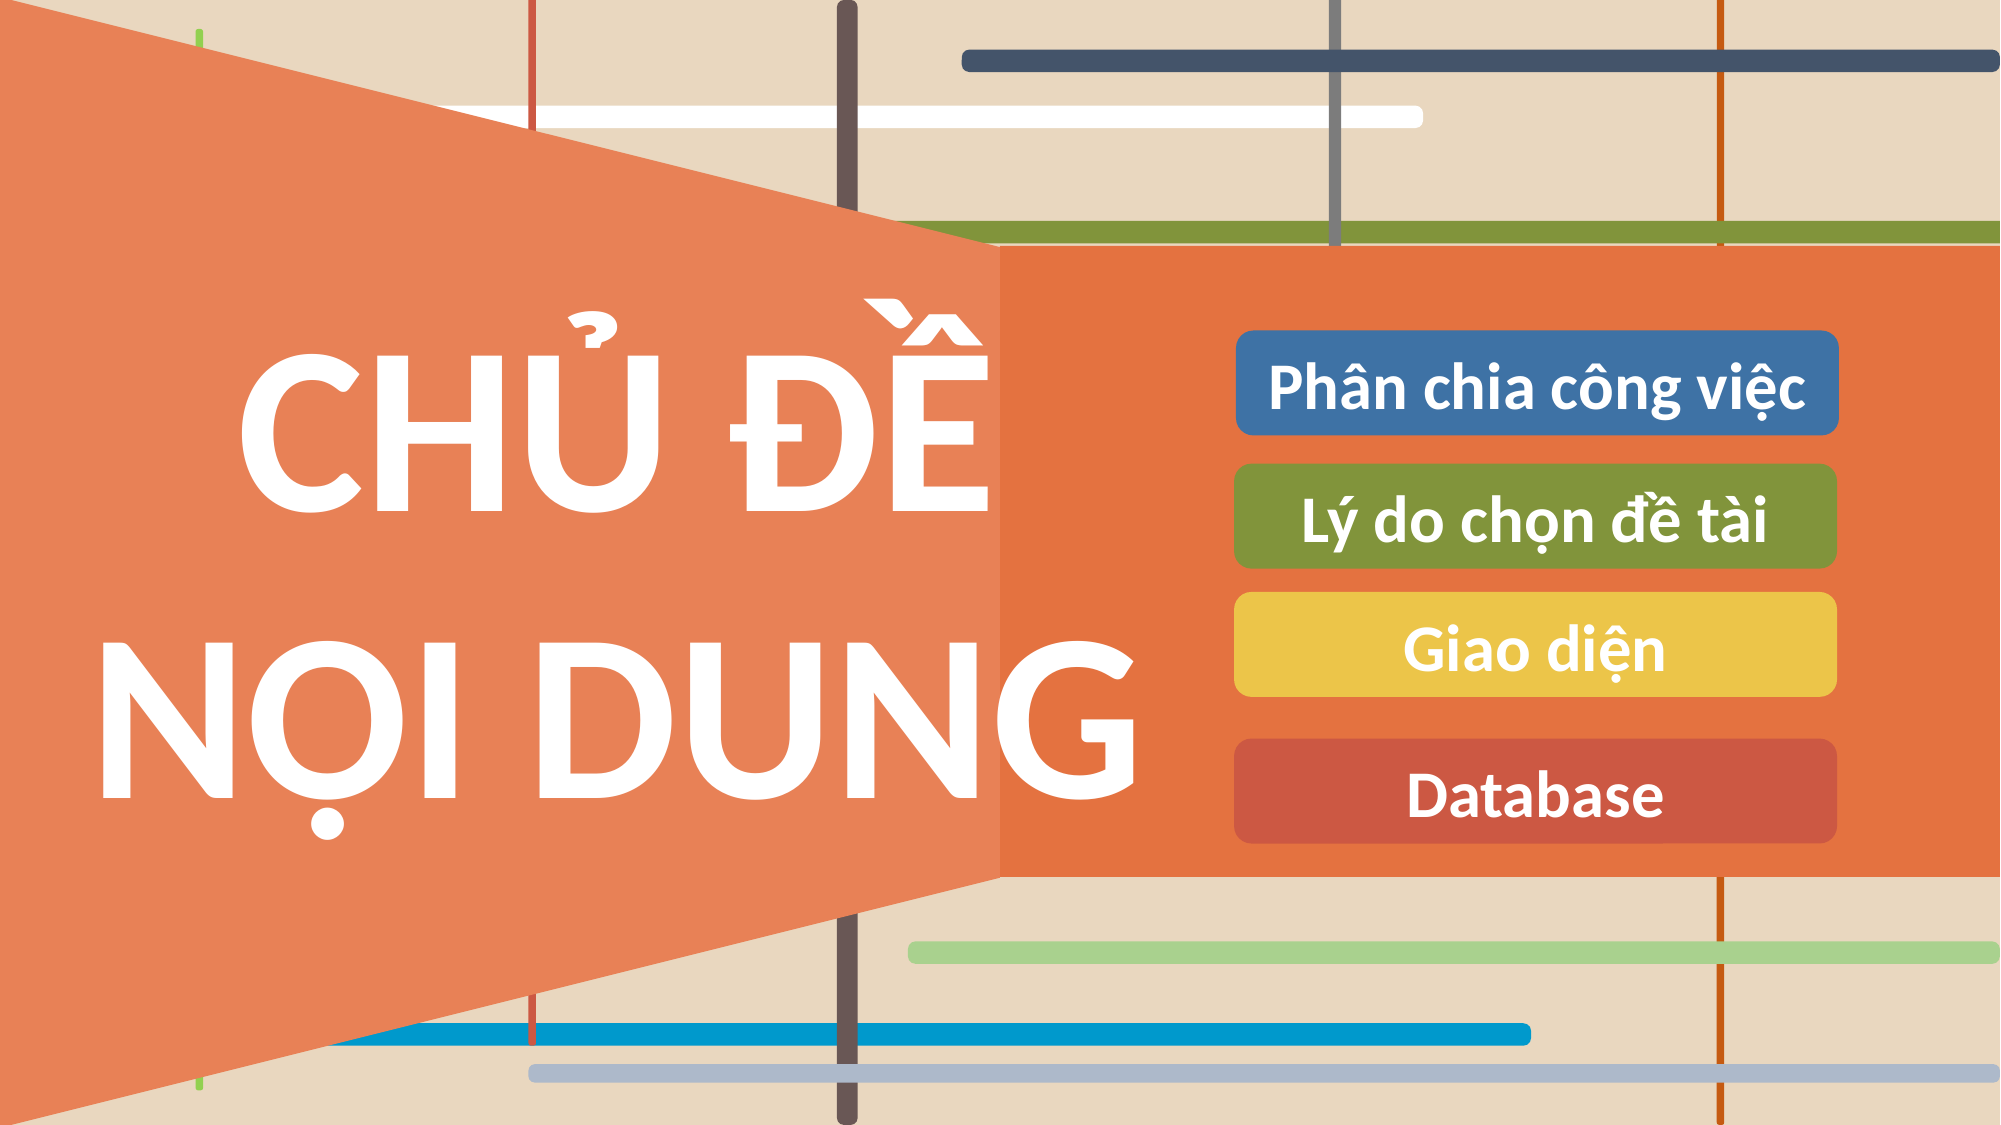

CHỦ ĐỀ NỘI DUNG

Phân chia công việc

Lý do chọn đề tài
Giao diện
Database